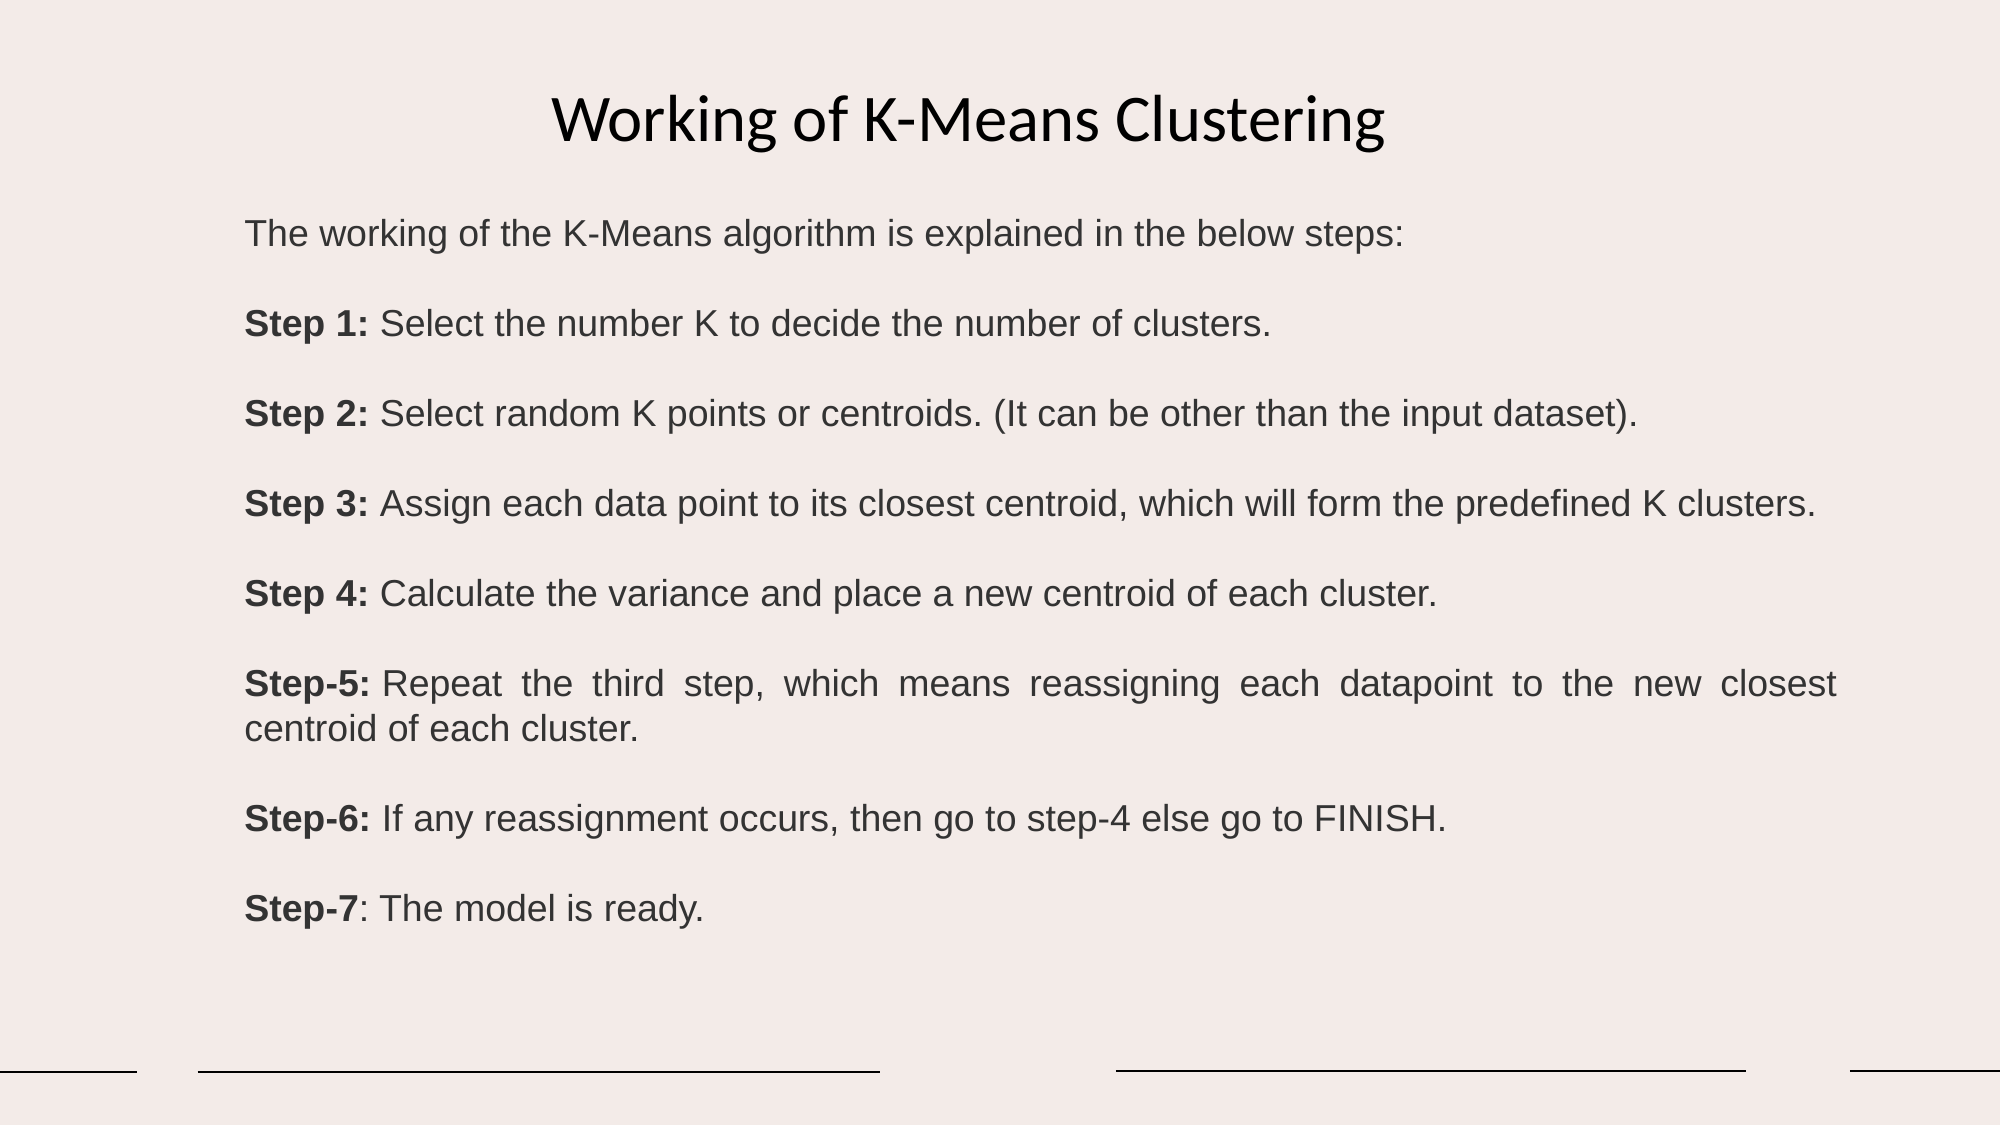

Working of K-Means Clustering
The working of the K-Means algorithm is explained in the below steps:

Step 1: Select the number K to decide the number of clusters.

Step 2: Select random K points or centroids. (It can be other than the input dataset).

Step 3: Assign each data point to its closest centroid, which will form the predefined K clusters.

Step 4: Calculate the variance and place a new centroid of each cluster.

Step-5: Repeat the third step, which means reassigning each datapoint to the new closest centroid of each cluster.

Step-6: If any reassignment occurs, then go to step-4 else go to FINISH.

Step-7: The model is ready.